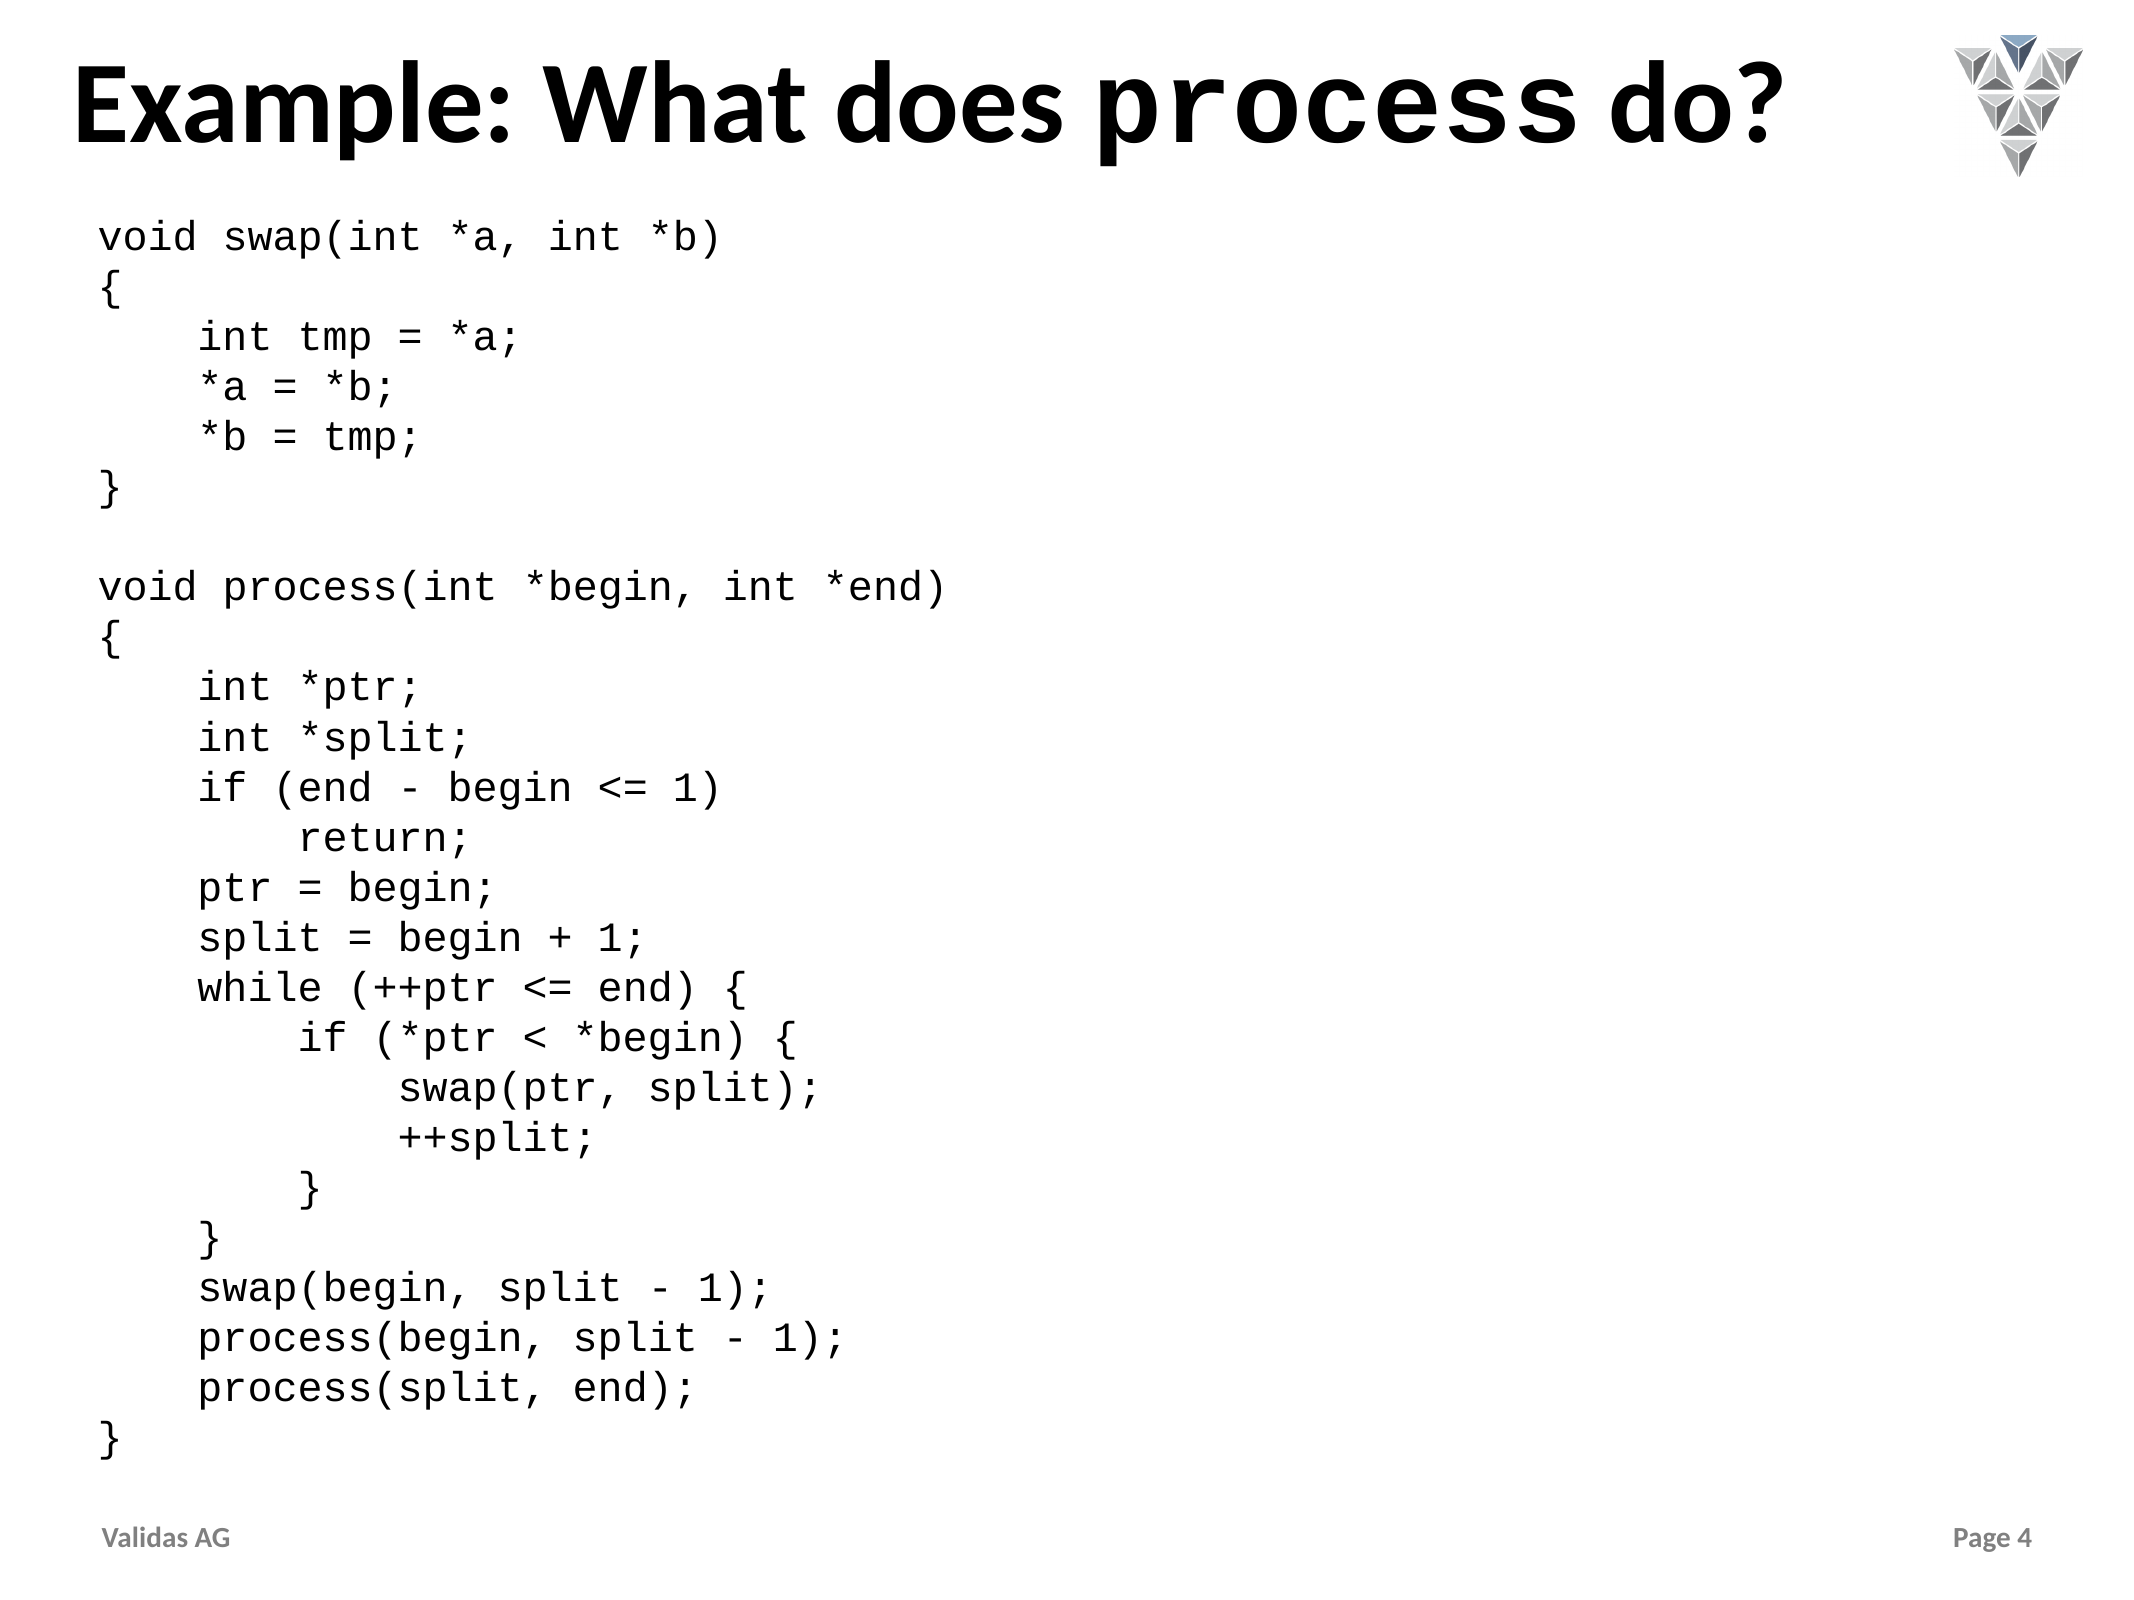

# Example: What does process do?
void swap(int *a, int *b)
{
    int tmp = *a;
    *a = *b;
    *b = tmp;
}

void process(int *begin, int *end)
{
    int *ptr;
    int *split;
    if (end - begin <= 1)
        return;
    ptr = begin;
    split = begin + 1;
    while (++ptr <= end) {
        if (*ptr < *begin) {
            swap(ptr, split);
            ++split;
        }
    }
    swap(begin, split - 1);
    process(begin, split - 1);
    process(split, end);
}